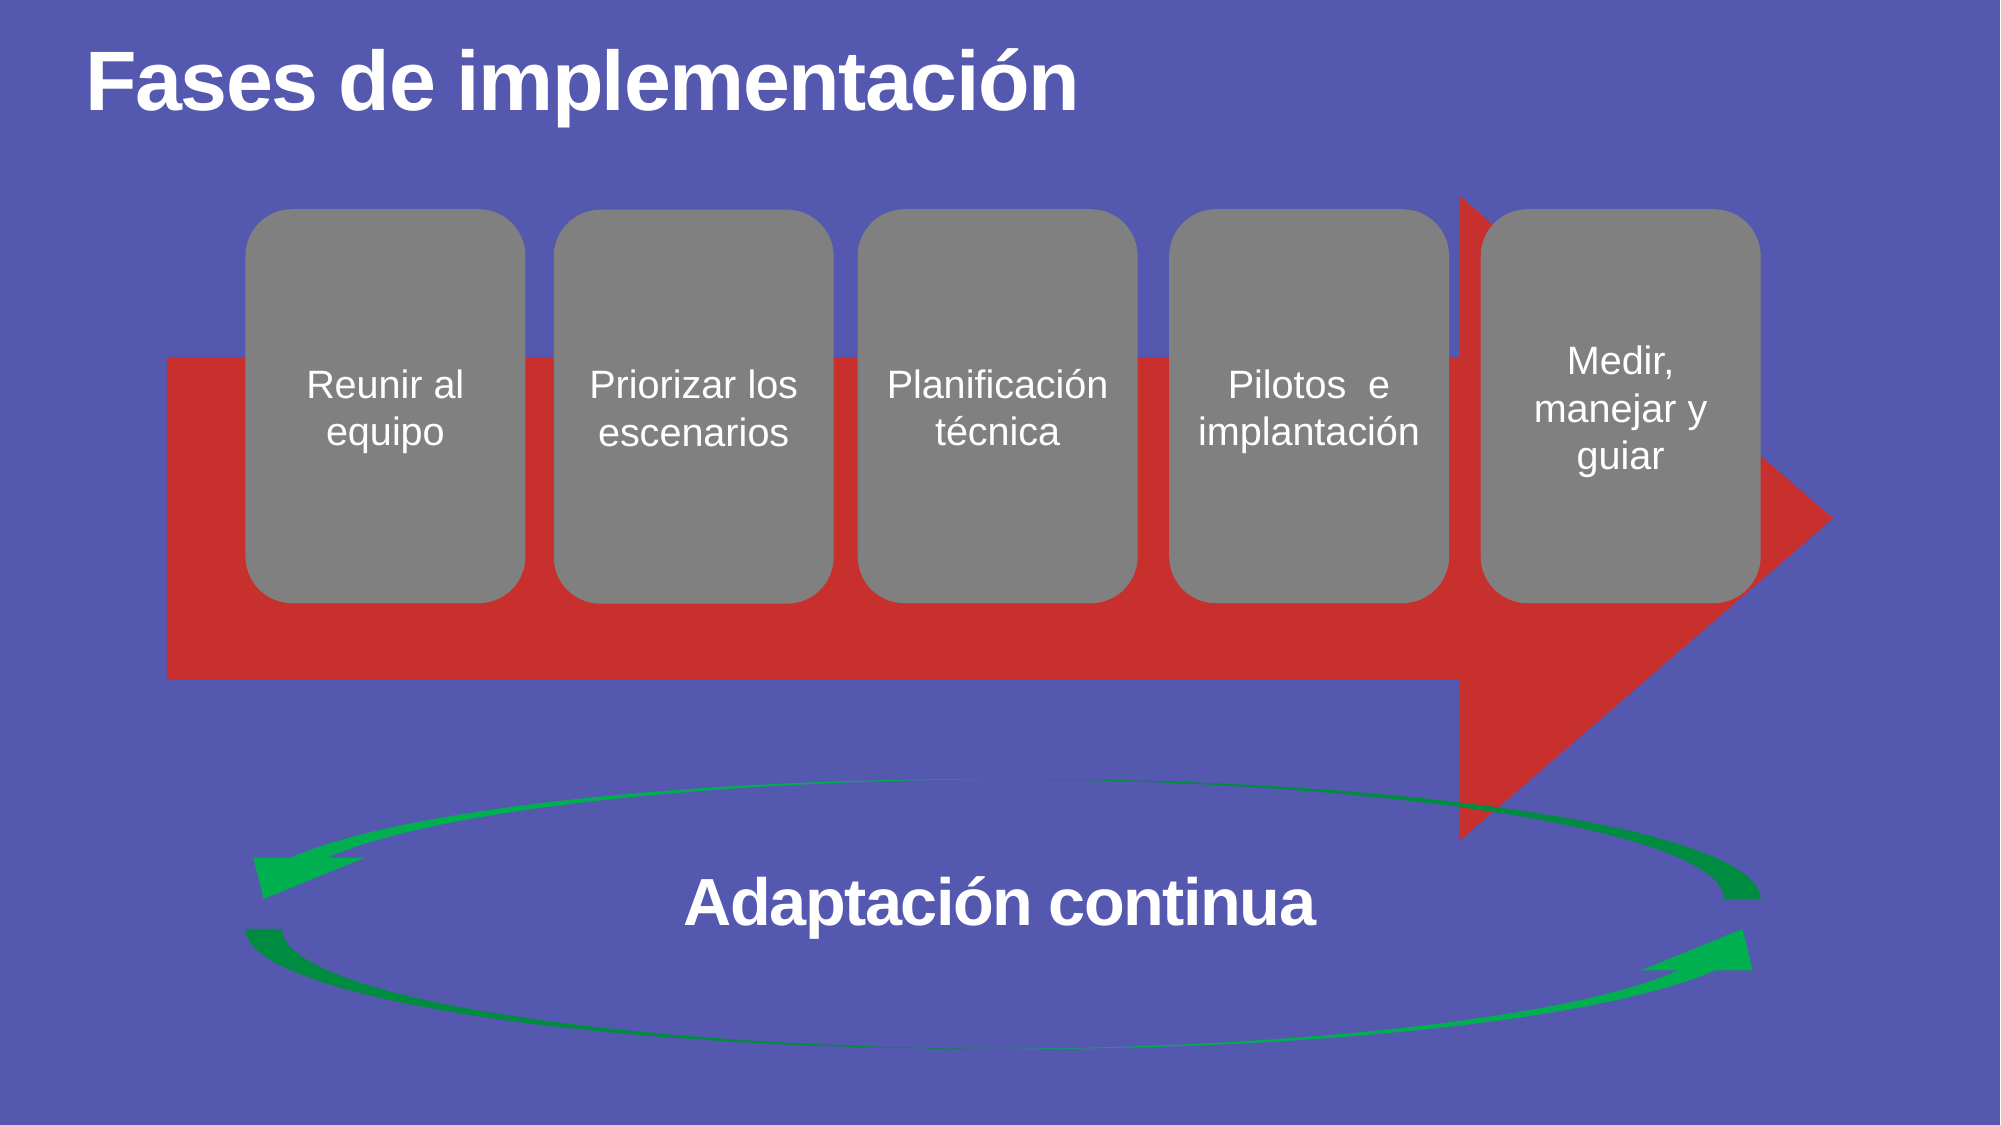

# Fases de implementación

Reunir al equipo
Planificación técnica
Pilotos  e implantación
Medir, manejar y guiar
Priorizar los escenarios

Adaptación continua